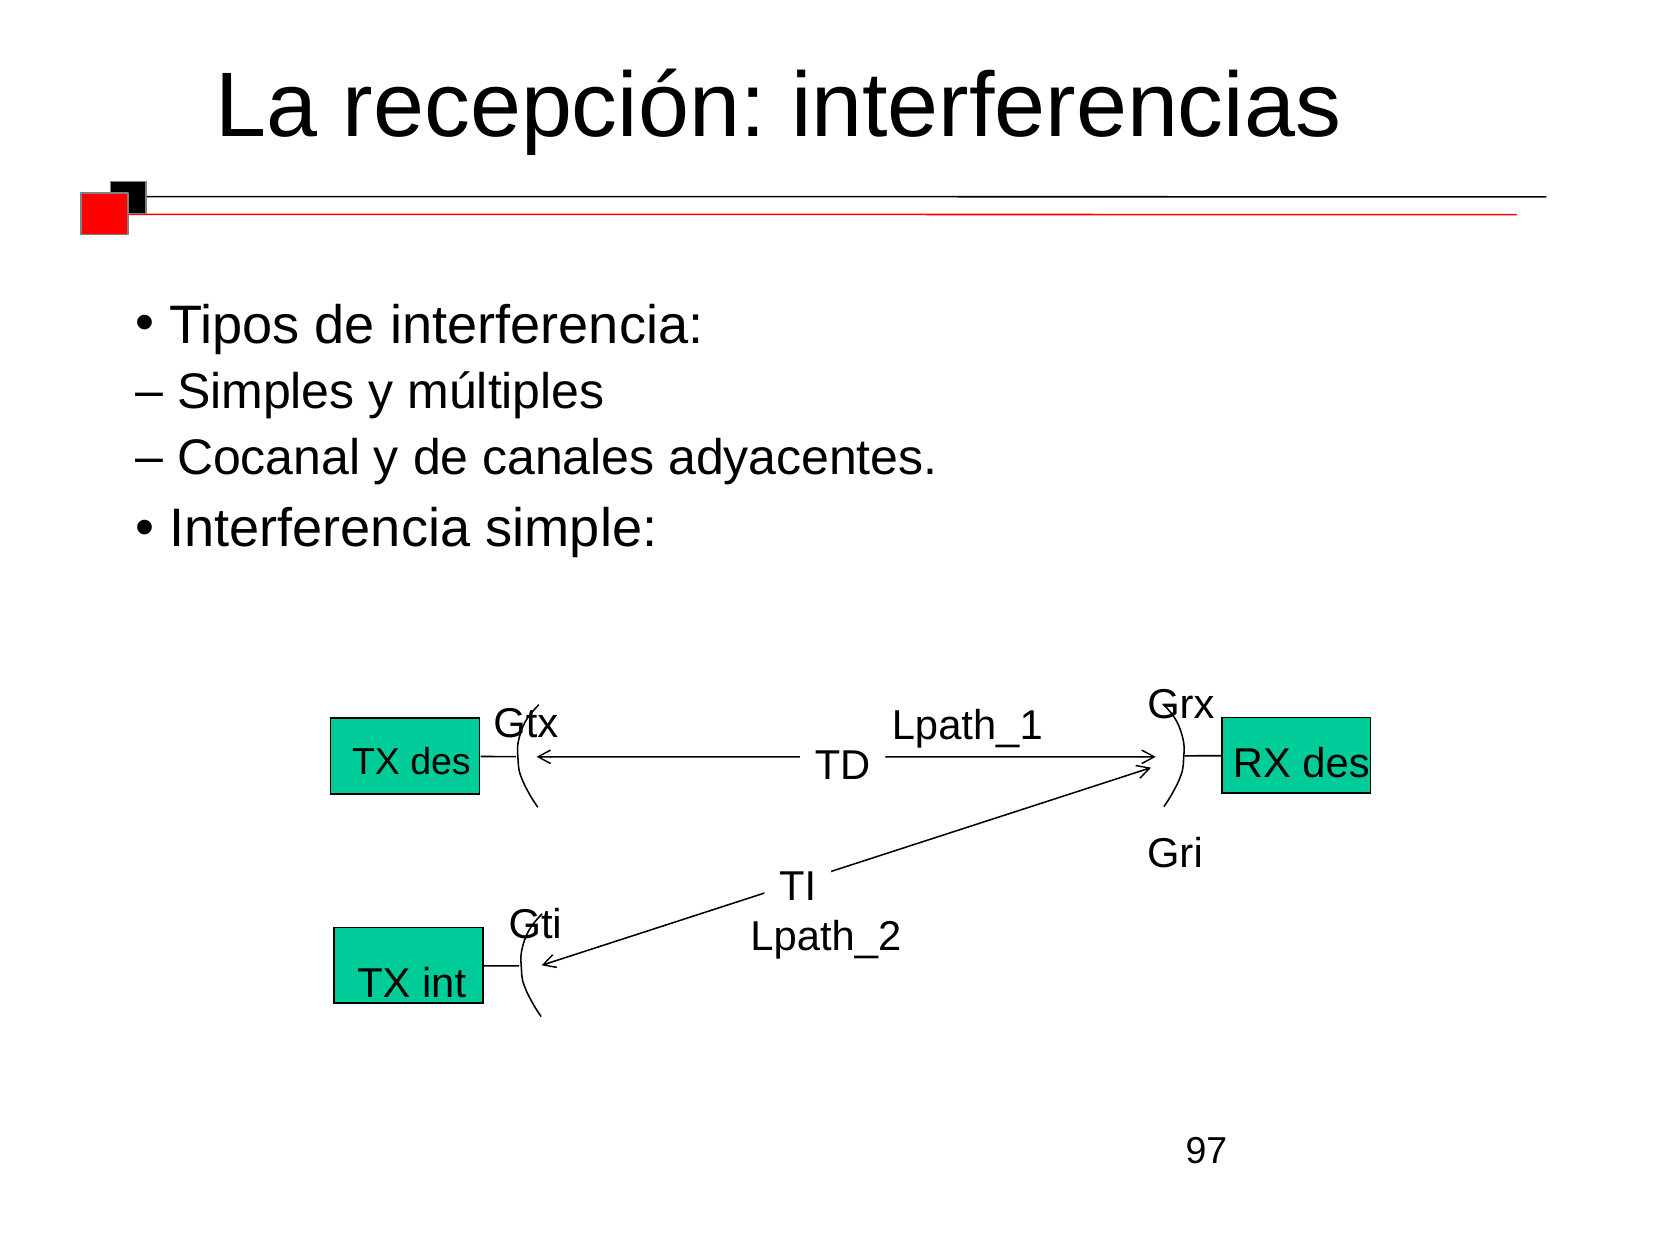

La recepción: interferencias

 Tipos de interferencia:
 Simples y múltiples
 Cocanal y de canales adyacentes.
 Interferencia simple:

Grx
   Lpath_1

RX des
TD
TX des

Gri
TI
Gti
Lpath_2

TX int
Gtx
97